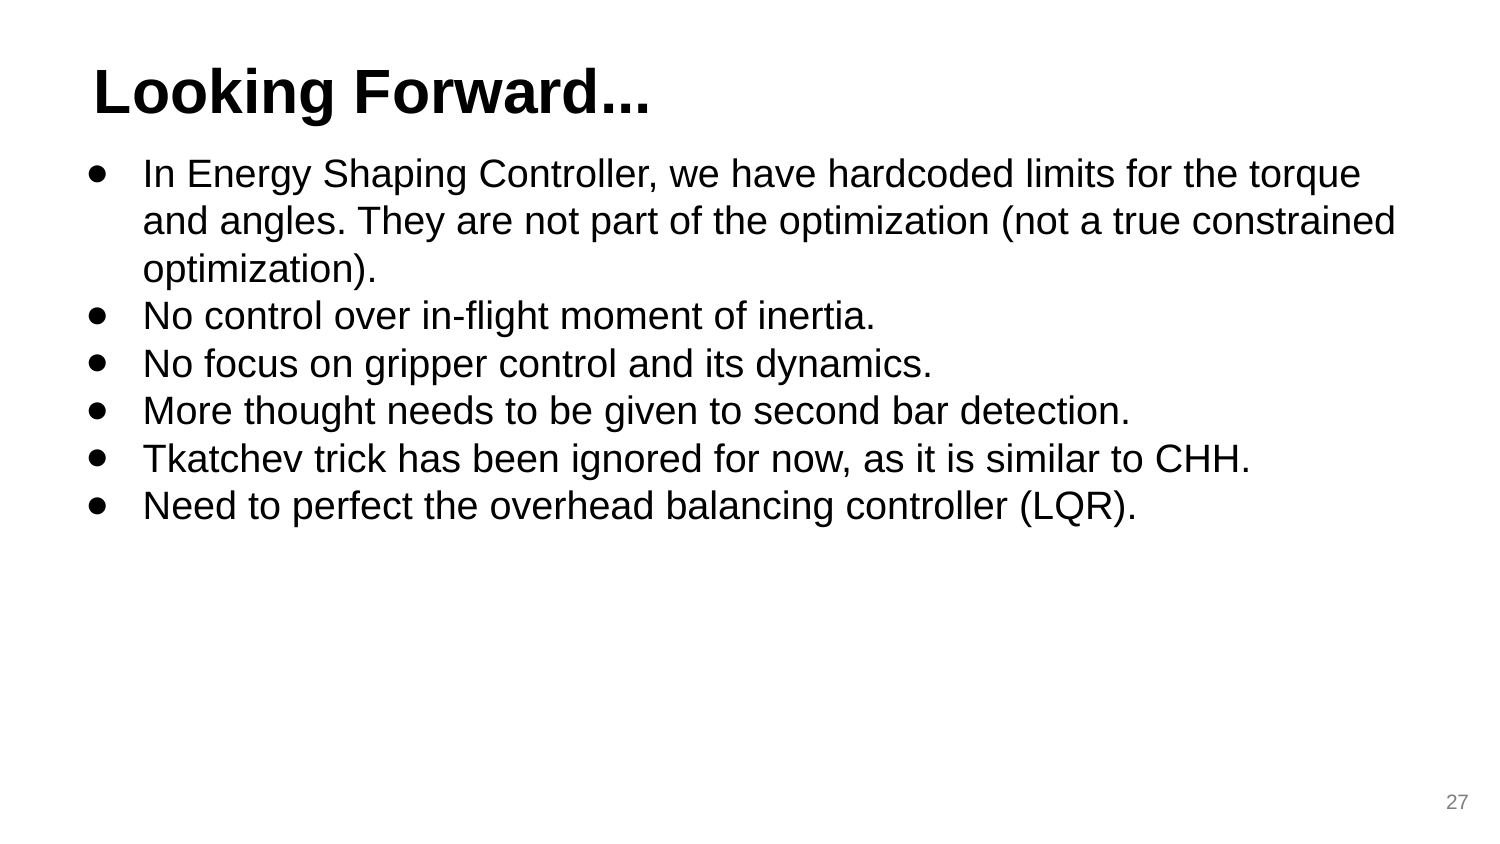

Looking Forward...
In Energy Shaping Controller, we have hardcoded limits for the torque and angles. They are not part of the optimization (not a true constrained optimization).
No control over in-flight moment of inertia.
No focus on gripper control and its dynamics.
More thought needs to be given to second bar detection.
Tkatchev trick has been ignored for now, as it is similar to CHH.
Need to perfect the overhead balancing controller (LQR).

27